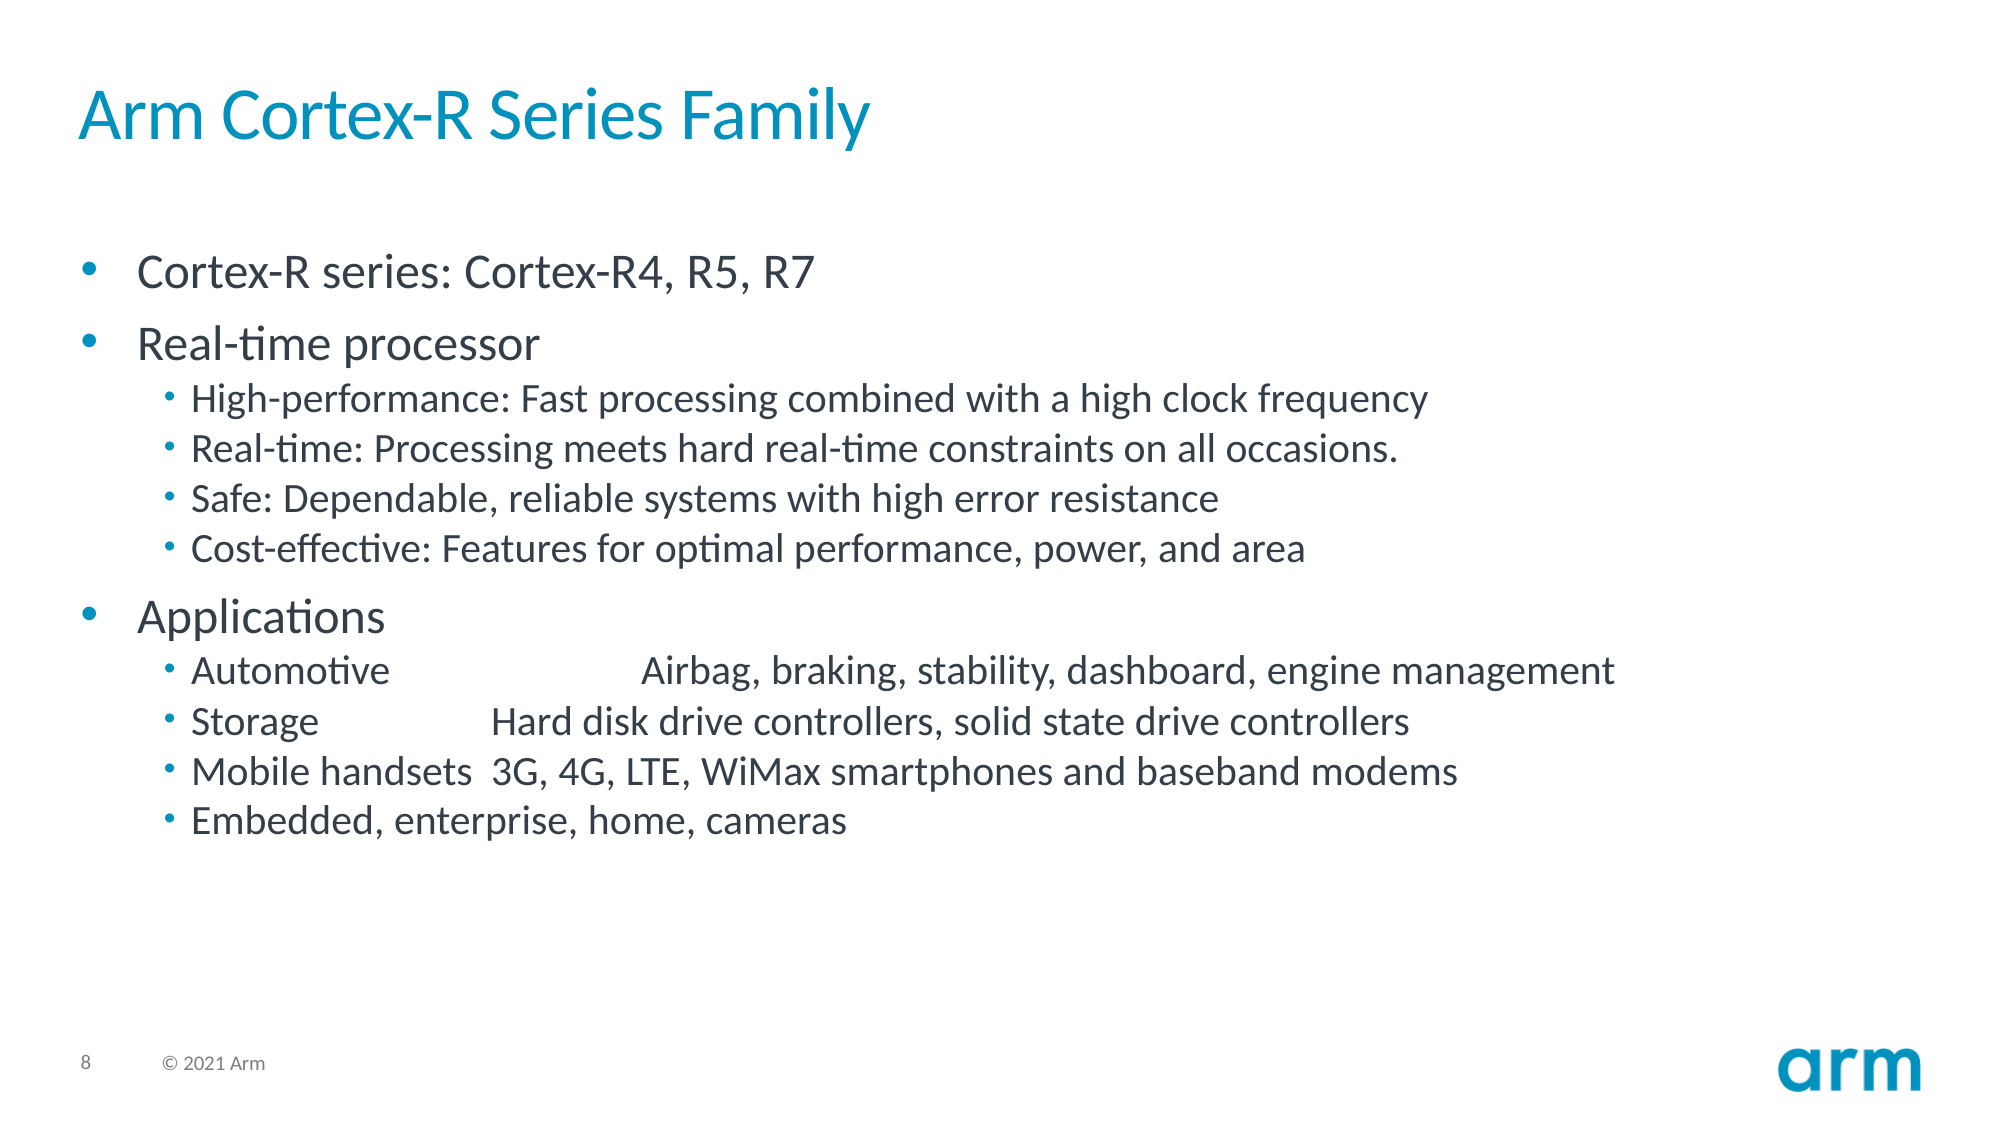

# Arm Cortex-R Series Family
Cortex-R series: Cortex-R4, R5, R7
Real-time processor
High-performance: Fast processing combined with a high clock frequency
Real-time: Processing meets hard real-time constraints on all occasions.
Safe: Dependable, reliable systems with high error resistance
Cost-effective: Features for optimal performance, power, and area
Applications
Automotive		Airbag, braking, stability, dashboard, engine management
Storage		Hard disk drive controllers, solid state drive controllers
Mobile handsets	3G, 4G, LTE, WiMax smartphones and baseband modems
Embedded, enterprise, home, cameras